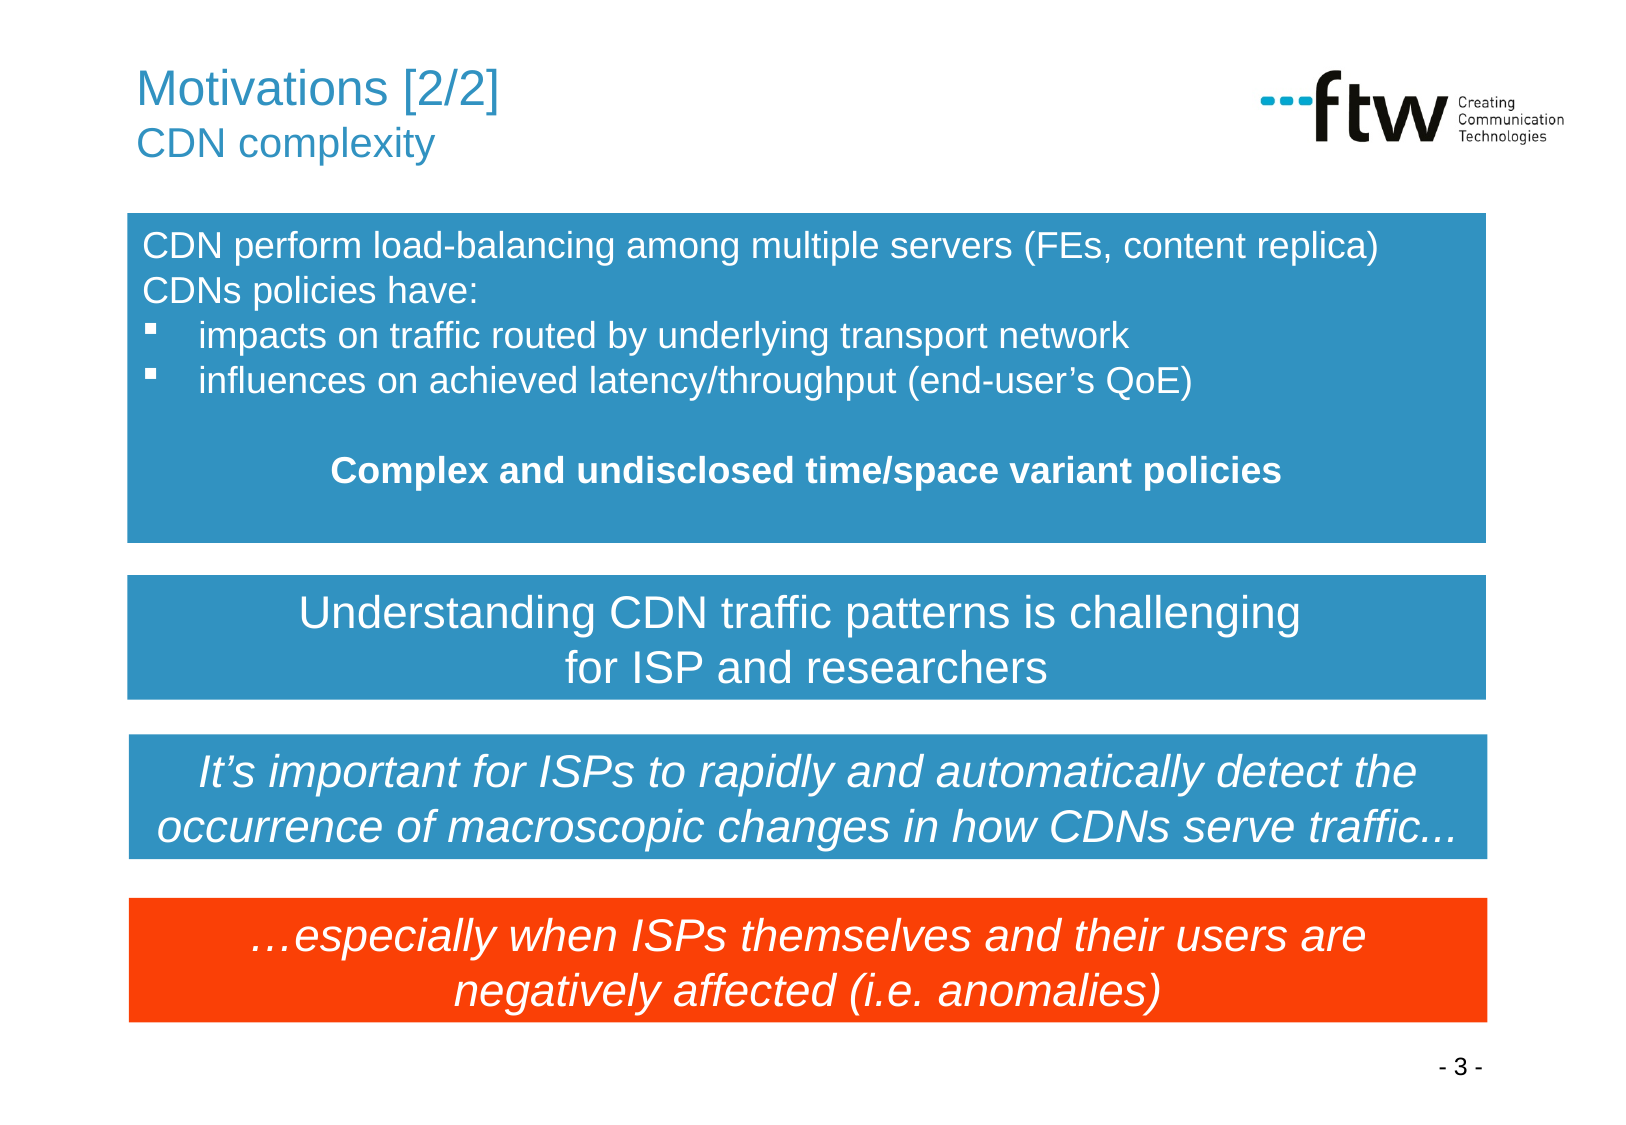

# Motivations [2/2] CDN complexity
CDN perform load-balancing among multiple servers (FEs, content replica)
CDNs policies have:
impacts on traffic routed by underlying transport network
influences on achieved latency/throughput (end-user’s QoE)

Complex and undisclosed time/space variant policies

Understanding CDN traffic patterns is challenging
for ISP and researchers
It’s important for ISPs to rapidly and automatically detect the occurrence of macroscopic changes in how CDNs serve traffic...
…especially when ISPs themselves and their users are negatively affected (i.e. anomalies)
- 3 -